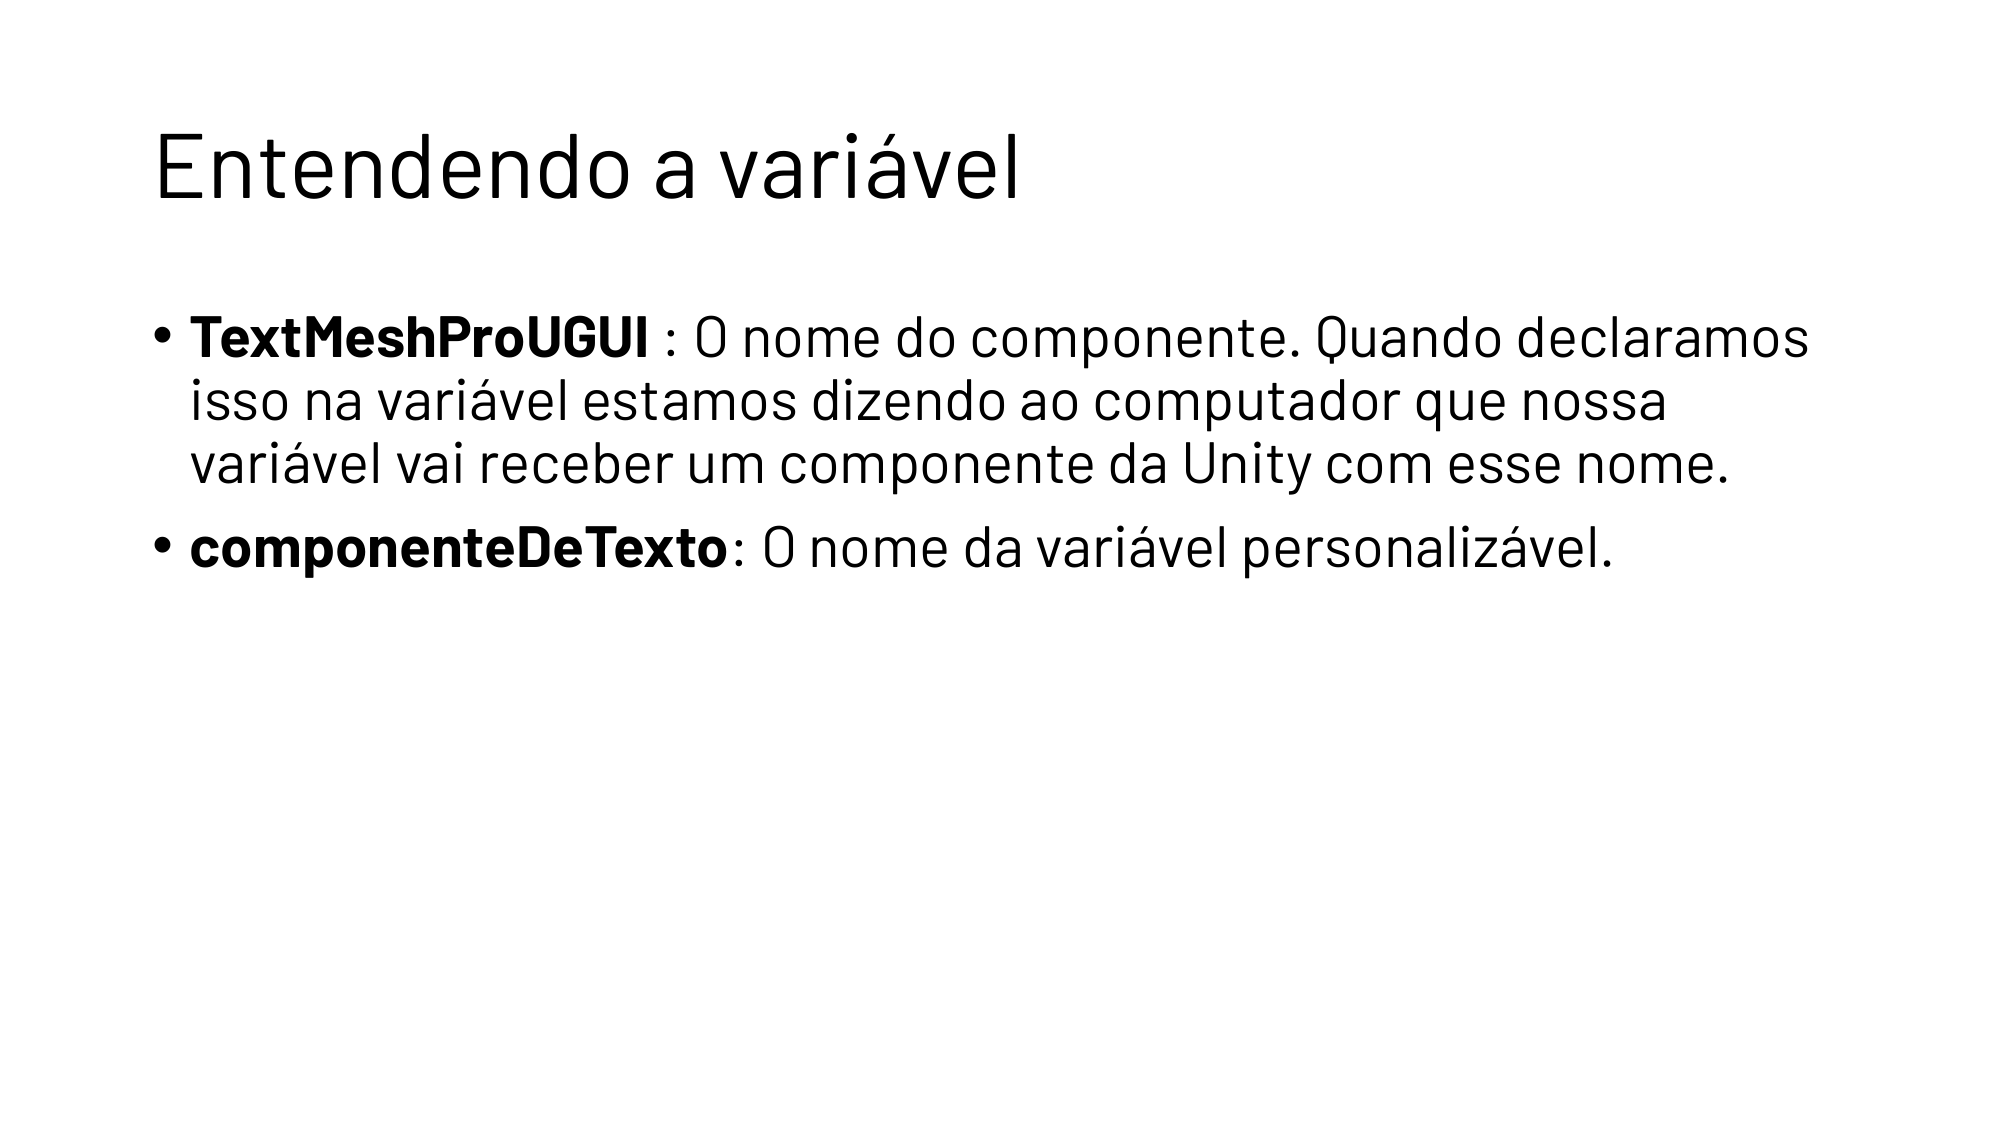

# Entendendo a variável
TextMeshProUGUI : O nome do componente. Quando declaramos isso na variável estamos dizendo ao computador que nossa variável vai receber um componente da Unity com esse nome.
componenteDeTexto: O nome da variável personalizável.